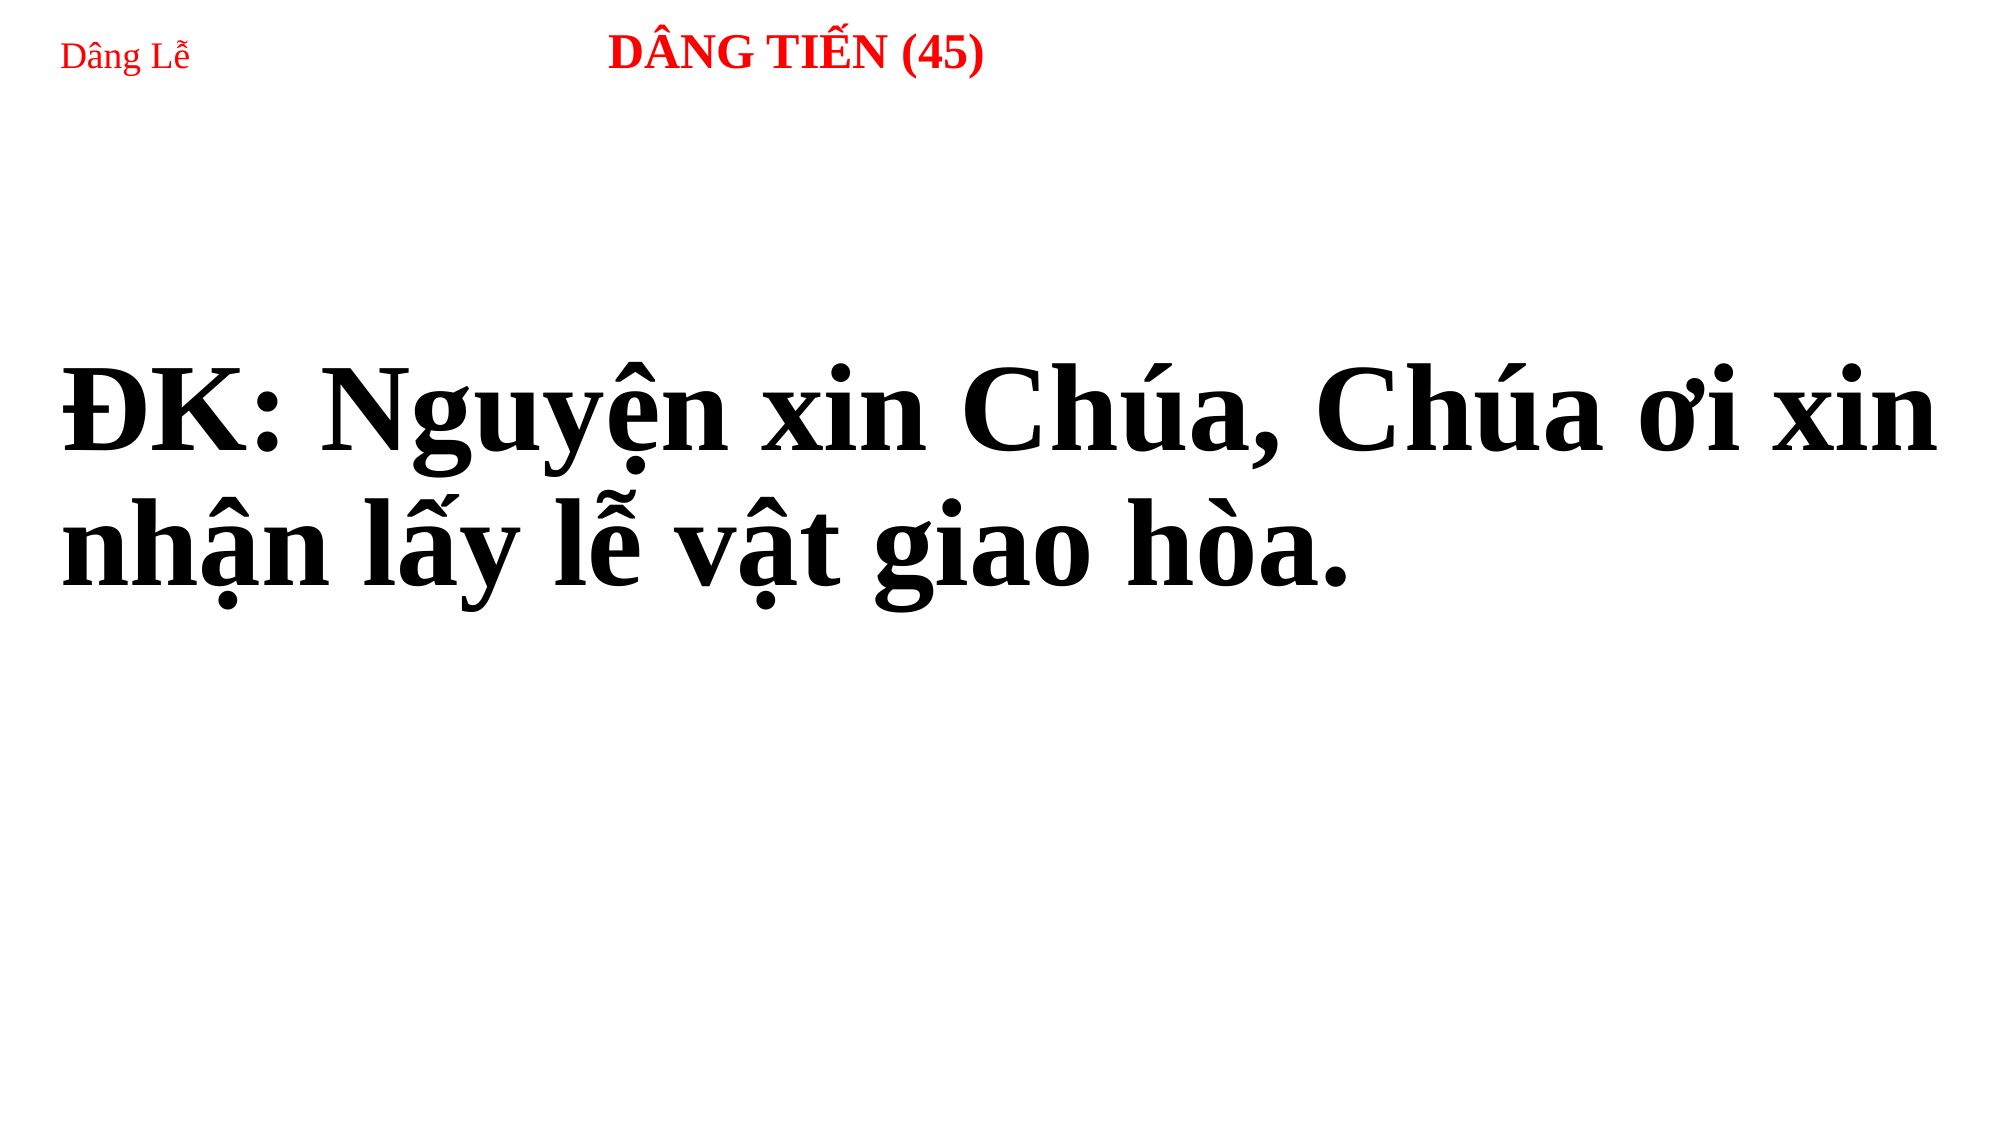

# Dâng Lễ                                            DÂNG TIẾN (45)
ĐK: Nguyện xin Chúa, Chúa ơi xin nhận lấy lễ vật giao hòa.